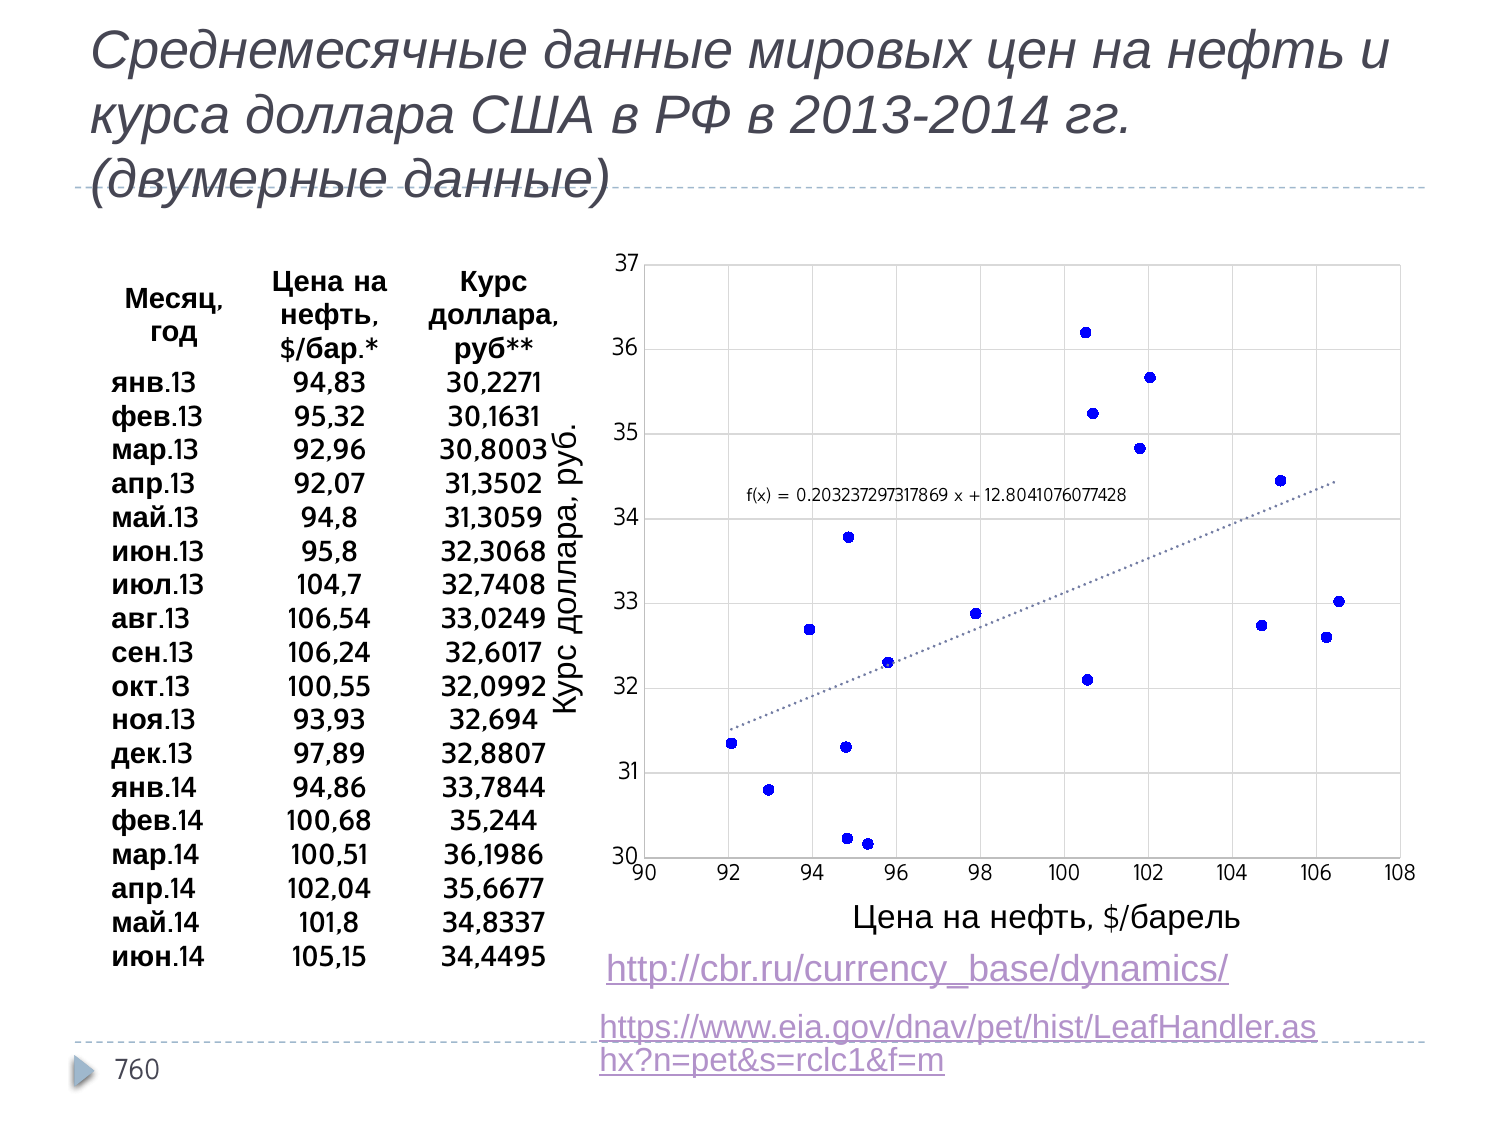

# Среднемесячные данные мировых цен на нефть и курса доллара США в РФ в 2013-2014 гг.   (двумерные данные)

### Chart

| Category |  |
|---|---|
| Месяц, год | Цена на нефть, $/бар.\* | Курс доллара, руб\*\* |  |
| --- | --- | --- | --- |
| янв.13 | 94,83 | 30,2271 |  |
| фев.13 | 95,32 | 30,1631 |  |
| мар.13 | 92,96 | 30,8003 |  |
| апр.13 | 92,07 | 31,3502 |  |
| май.13 | 94,8 | 31,3059 |  |
| июн.13 | 95,8 | 32,3068 |  |
| июл.13 | 104,7 | 32,7408 |  |
| авг.13 | 106,54 | 33,0249 |  |
| сен.13 | 106,24 | 32,6017 |  |
| окт.13 | 100,55 | 32,0992 |  |
| ноя.13 | 93,93 | 32,694 |  |
| дек.13 | 97,89 | 32,8807 |  |
| янв.14 | 94,86 | 33,7844 |  |
| фев.14 | 100,68 | 35,244 |  |
| мар.14 | 100,51 | 36,1986 |  |
| апр.14 | 102,04 | 35,6677 |  |
| май.14 | 101,8 | 34,8337 |  |
| июн.14 | 105,15 | 34,4495 |  |
http://cbr.ru/currency_base/dynamics/
https://www.eia.gov/dnav/pet/hist/LeafHandler.ashx?n=pet&s=rclc1&f=m
760